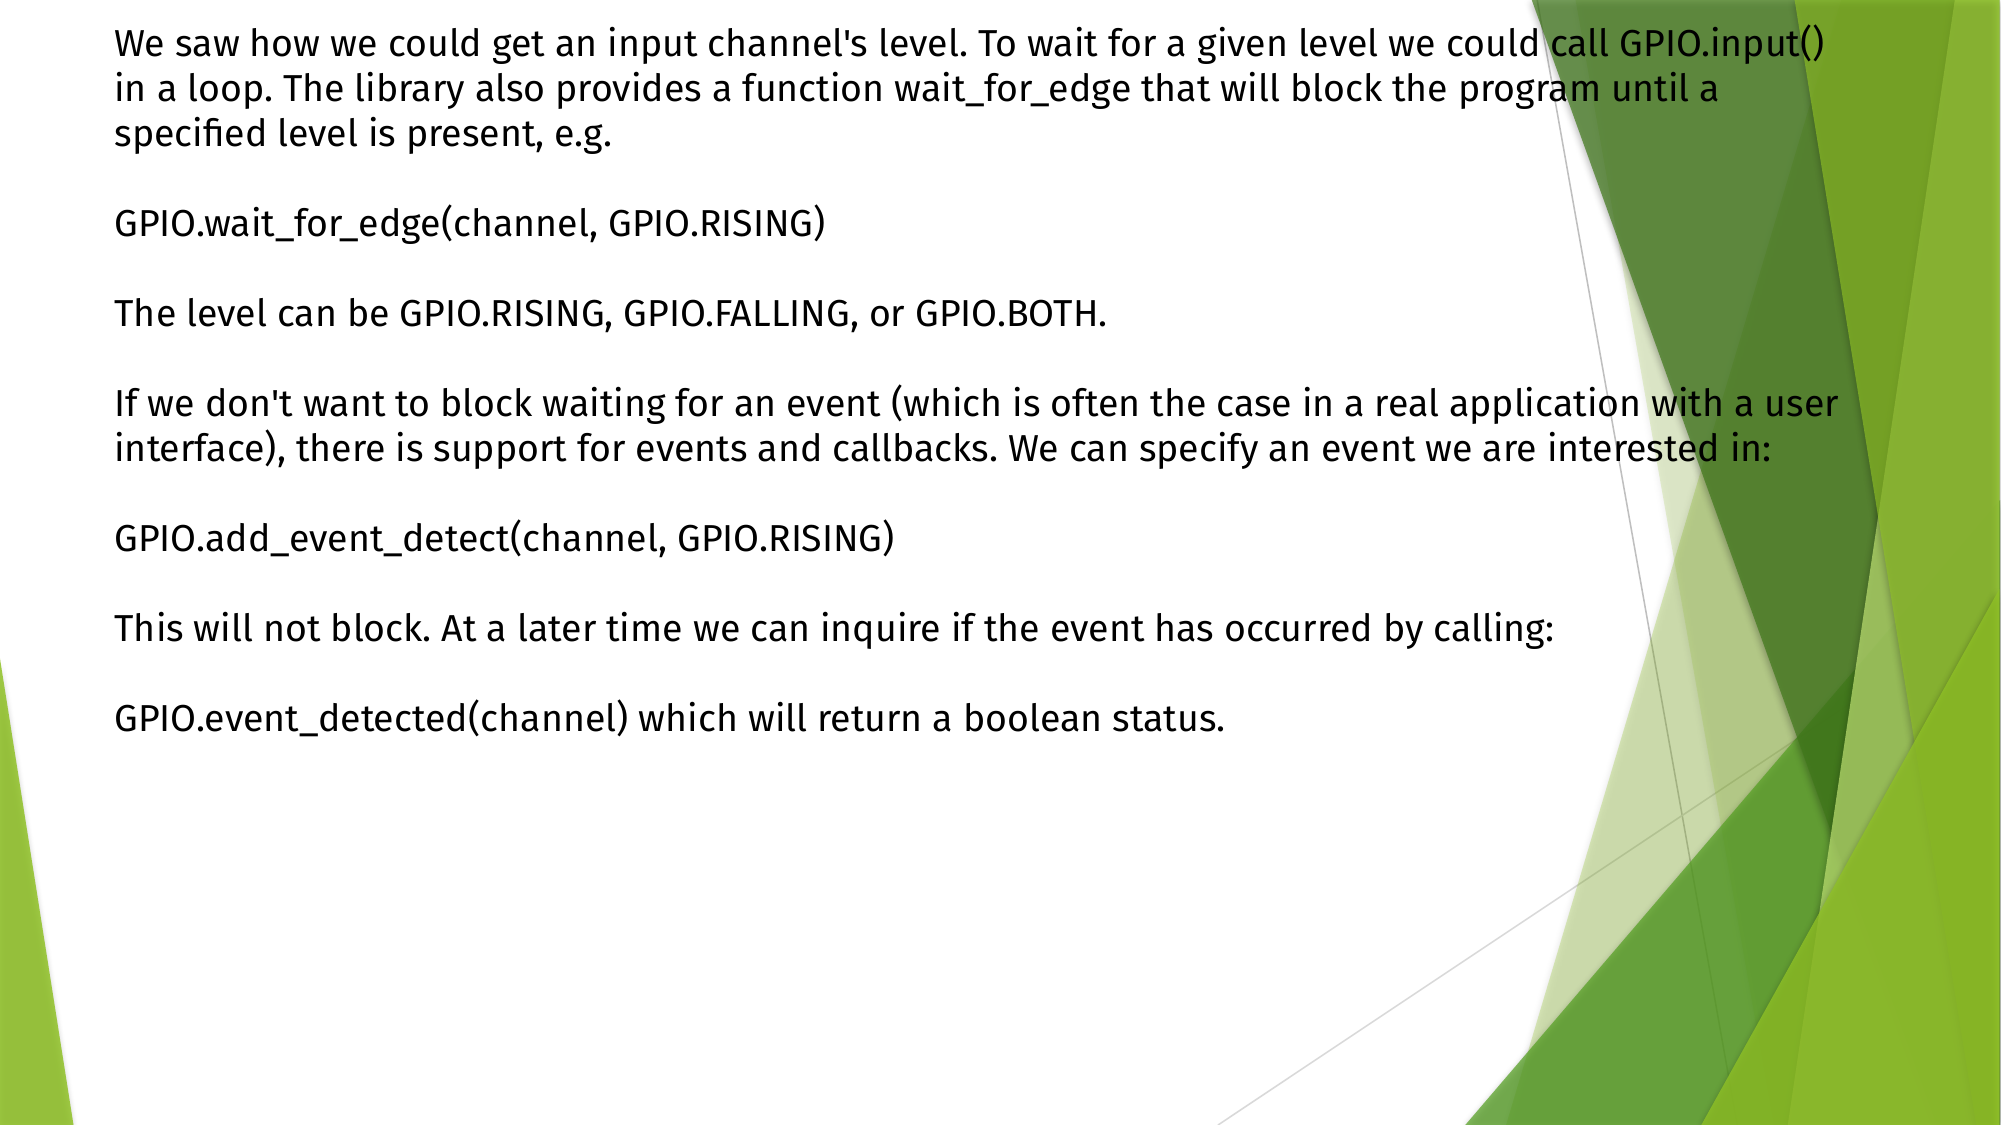

We saw how we could get an input channel's level. To wait for a given level we could call GPIO.input() in a loop. The library also provides a function wait_for_edge that will block the program until a specified level is present, e.g.

GPIO.wait_for_edge(channel, GPIO.RISING)

The level can be GPIO.RISING, GPIO.FALLING, or GPIO.BOTH.

If we don't want to block waiting for an event (which is often the case in a real application with a user interface), there is support for events and callbacks. We can specify an event we are interested in:

GPIO.add_event_detect(channel, GPIO.RISING)

This will not block. At a later time we can inquire if the event has occurred by calling:

GPIO.event_detected(channel) which will return a boolean status.